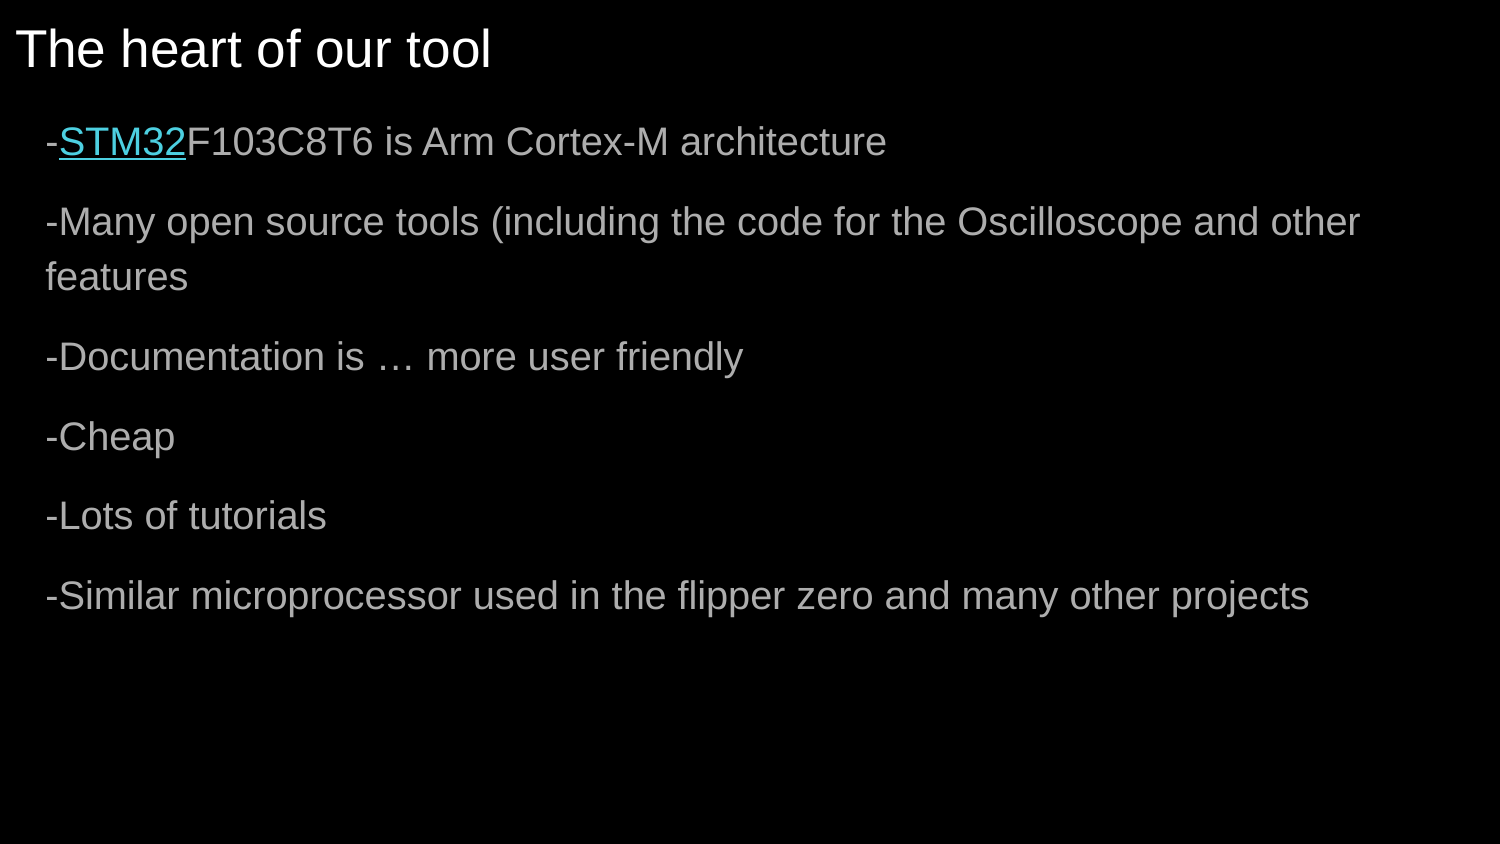

# The heart of our tool
-STM32F103C8T6 is Arm Cortex-M architecture
-Many open source tools (including the code for the Oscilloscope and other features
-Documentation is … more user friendly
-Cheap
-Lots of tutorials
-Similar microprocessor used in the flipper zero and many other projects